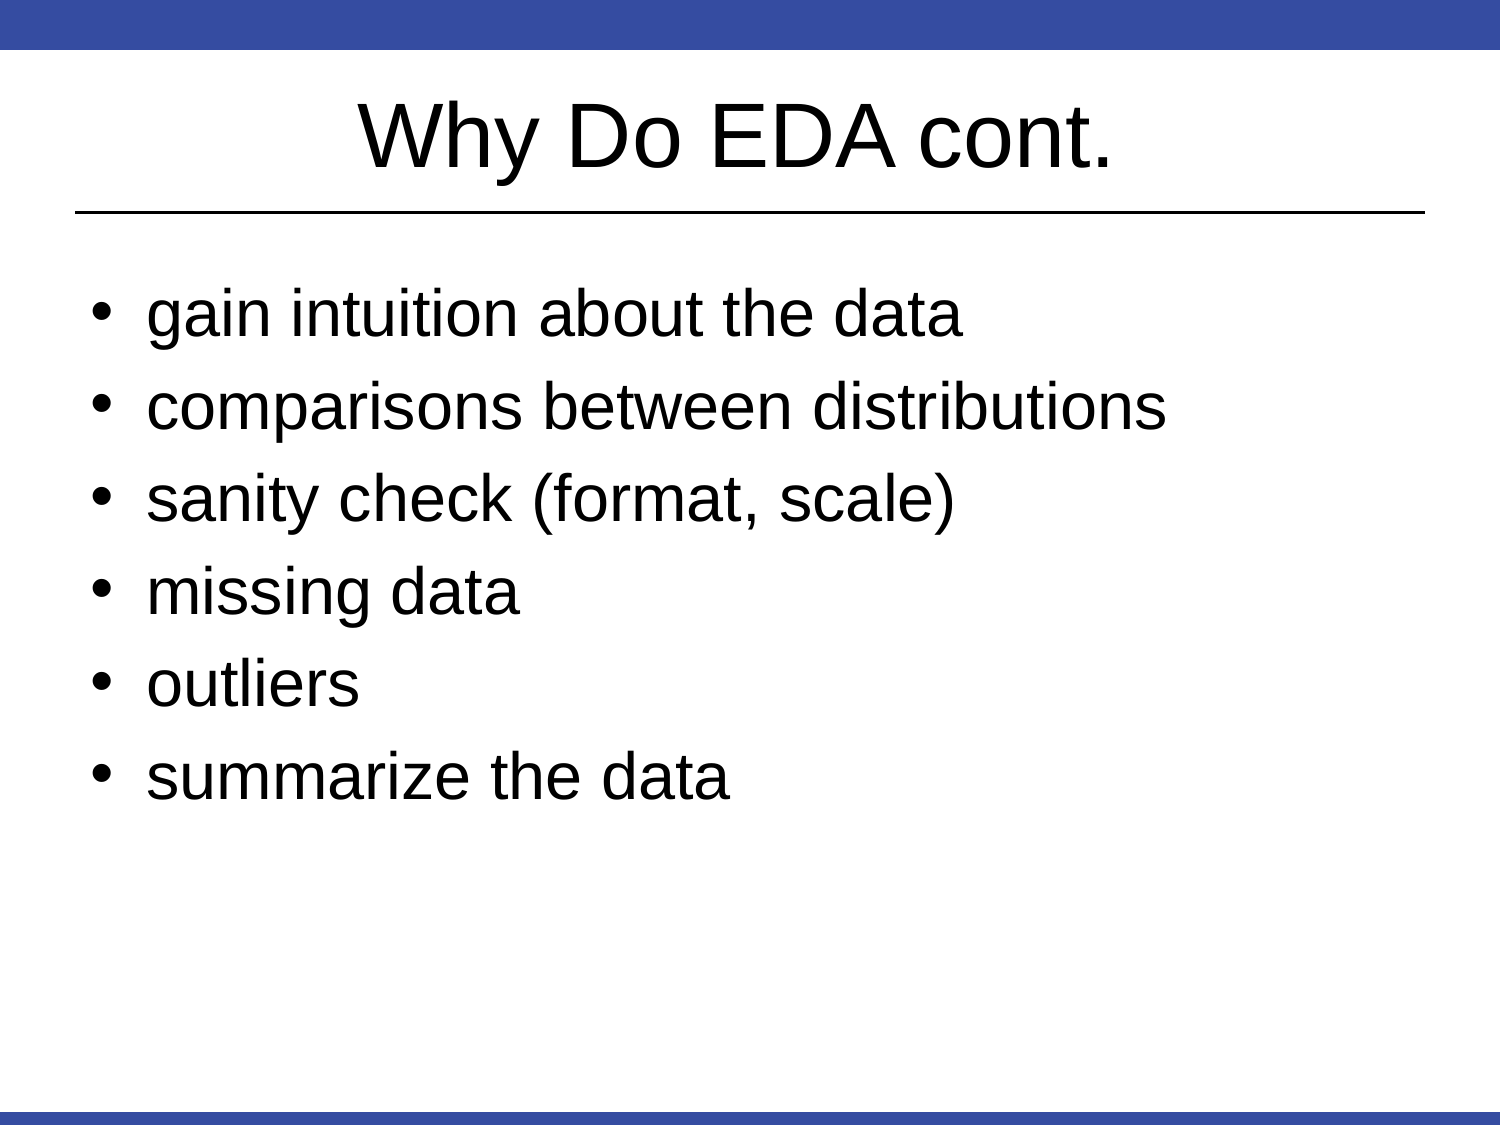

# Why Do EDA cont.
gain intuition about the data
comparisons between distributions
sanity check (format, scale)
missing data
outliers
summarize the data